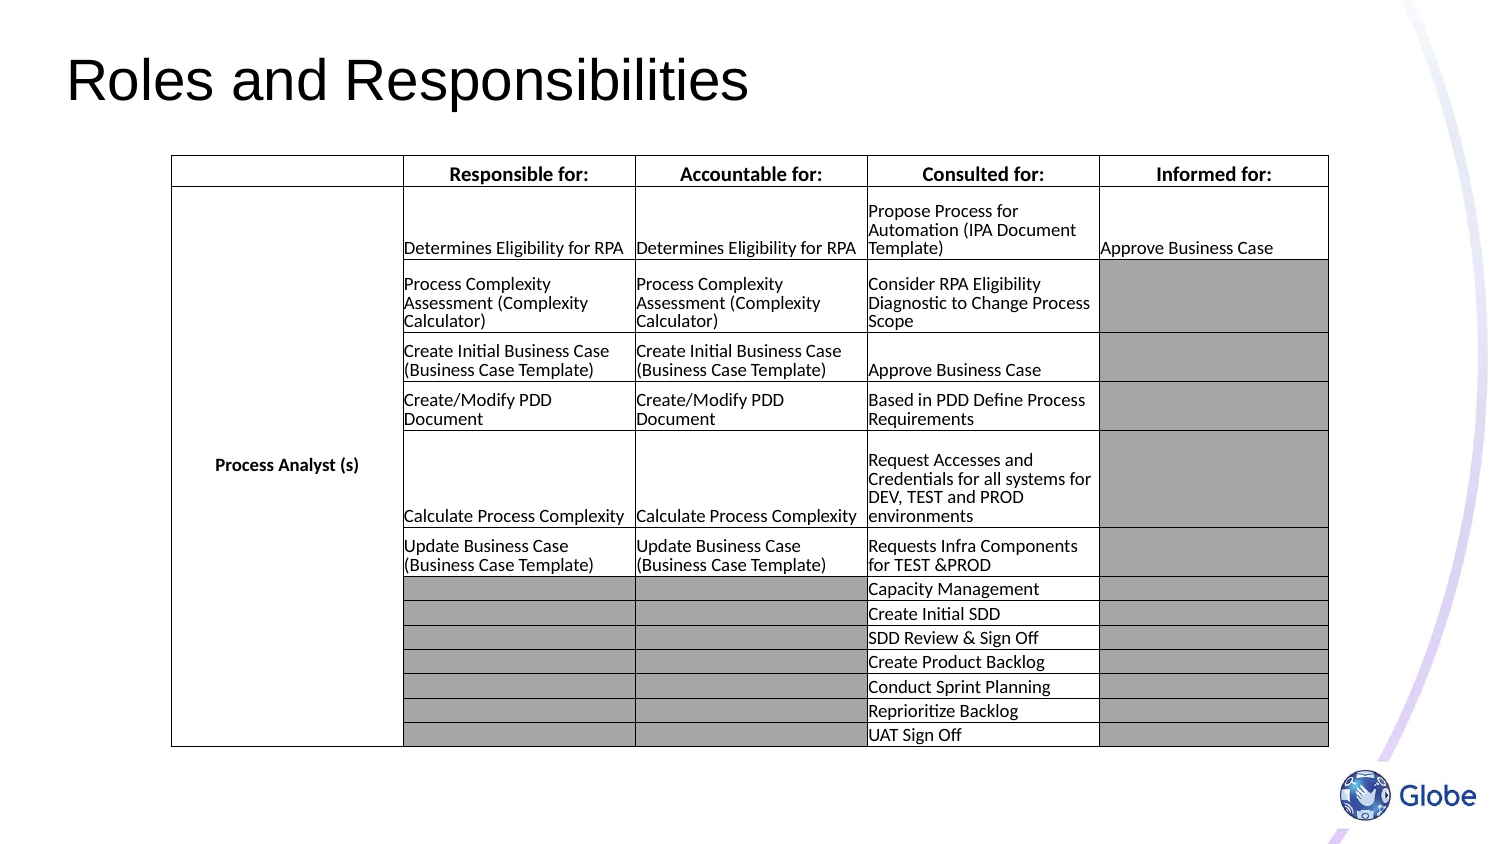

# Roles and Responsibilities
|  | Responsible for: | Accountable for: | Consulted for: | Informed for: |
| --- | --- | --- | --- | --- |
| Process Analyst (s) | Determines Eligibility for RPA | Determines Eligibility for RPA | Propose Process for Automation (IPA Document Template) | Approve Business Case |
|  | Process Complexity Assessment (Complexity Calculator) | Process Complexity Assessment (Complexity Calculator) | Consider RPA Eligibility Diagnostic to Change Process Scope |  |
|  | Create Initial Business Case (Business Case Template) | Create Initial Business Case (Business Case Template) | Approve Business Case |  |
|  | Create/Modify PDD Document | Create/Modify PDD Document | Based in PDD Define Process Requirements |  |
|  | Calculate Process Complexity | Calculate Process Complexity | Request Accesses and Credentials for all systems for DEV, TEST and PROD environments |  |
|  | Update Business Case (Business Case Template) | Update Business Case (Business Case Template) | Requests Infra Components for TEST &PROD |  |
|  |  |  | Capacity Management |  |
|  |  |  | Create Initial SDD |  |
|  |  |  | SDD Review & Sign Off |  |
|  |  |  | Create Product Backlog |  |
|  |  |  | Conduct Sprint Planning |  |
|  |  |  | Reprioritize Backlog |  |
|  |  |  | UAT Sign Off |  |